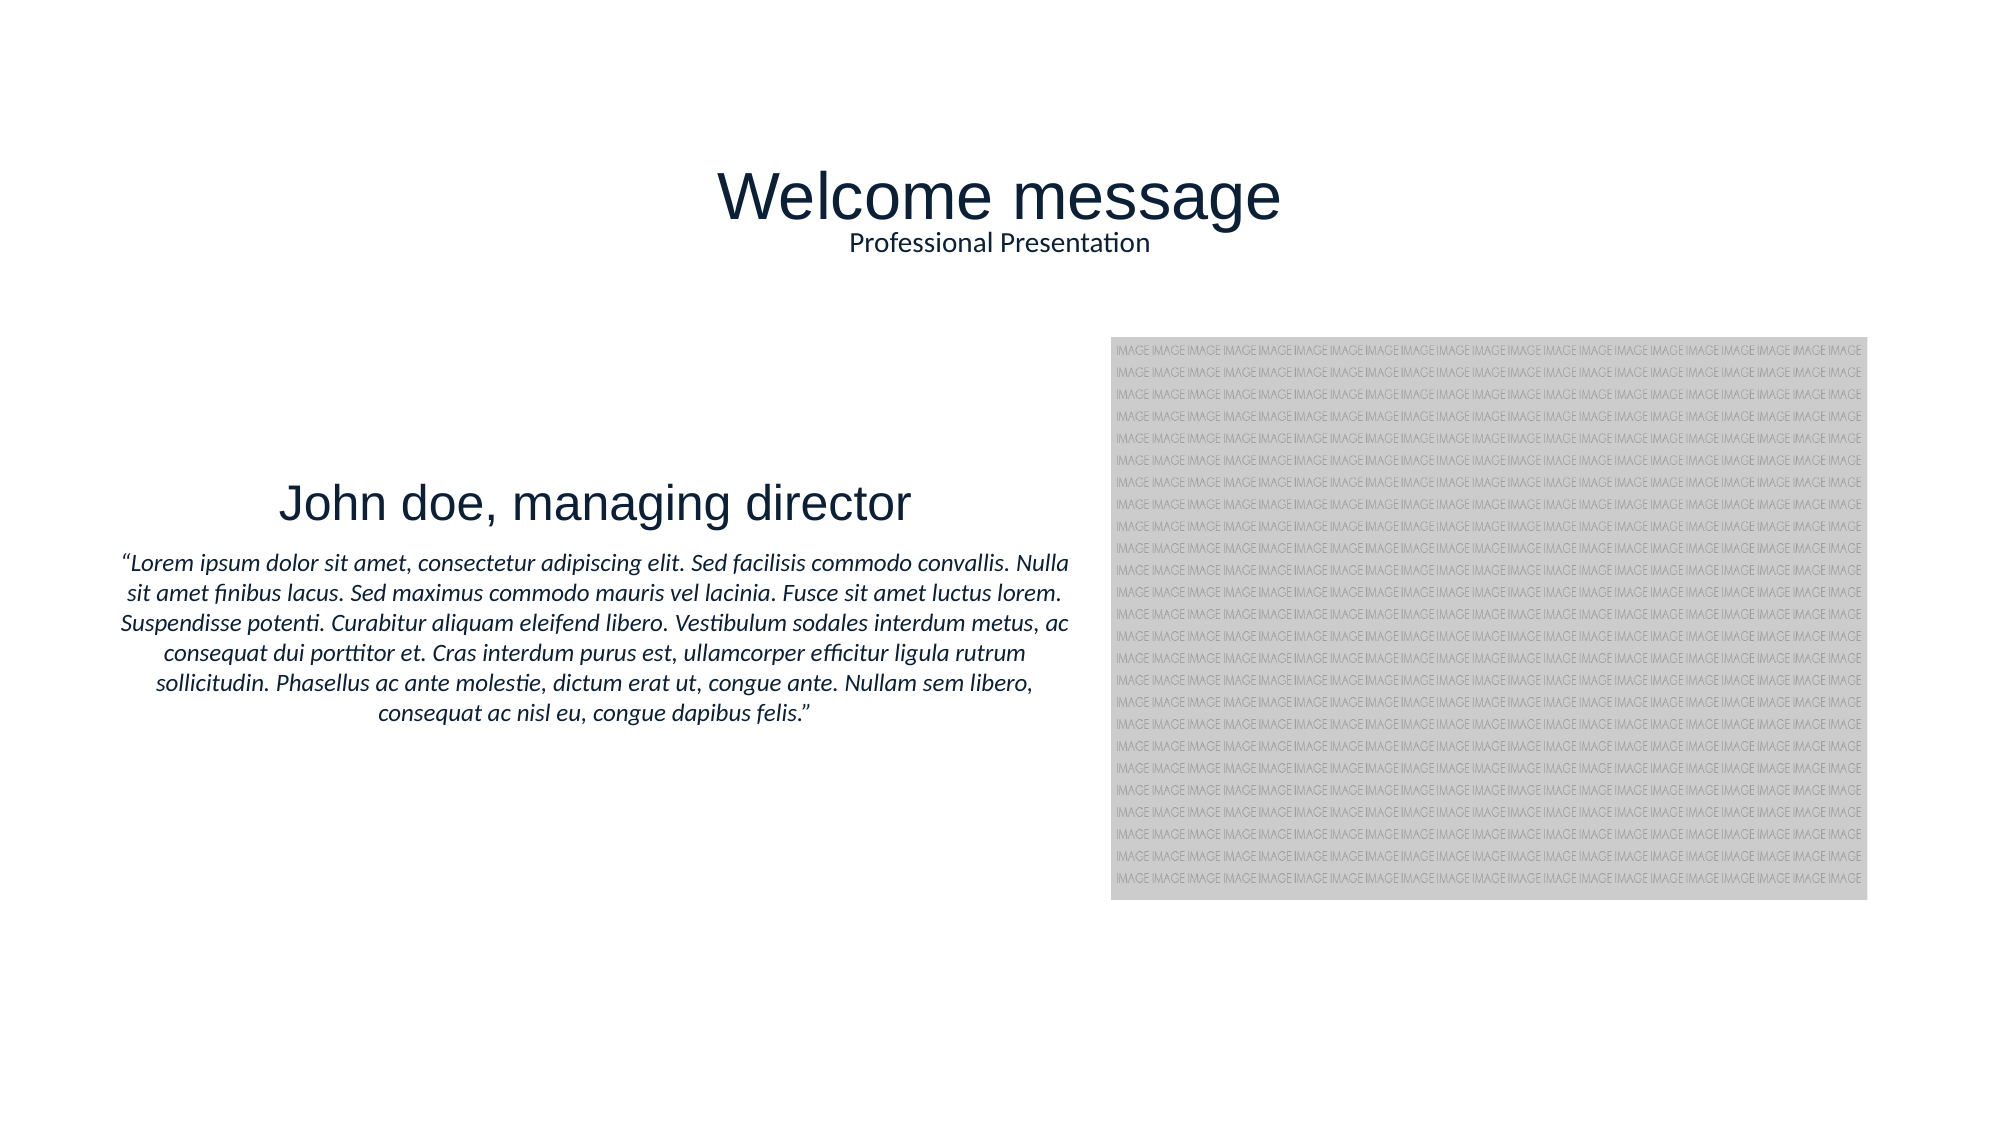

Welcome message
Professional Presentation

John doe, managing director
“Lorem ipsum dolor sit amet, consectetur adipiscing elit. Sed facilisis commodo convallis. Nulla sit amet finibus lacus. Sed maximus commodo mauris vel lacinia. Fusce sit amet luctus lorem. Suspendisse potenti. Curabitur aliquam eleifend libero. Vestibulum sodales interdum metus, ac consequat dui porttitor et. Cras interdum purus est, ullamcorper efficitur ligula rutrum sollicitudin. Phasellus ac ante molestie, dictum erat ut, congue ante. Nullam sem libero, consequat ac nisl eu, congue dapibus felis.”